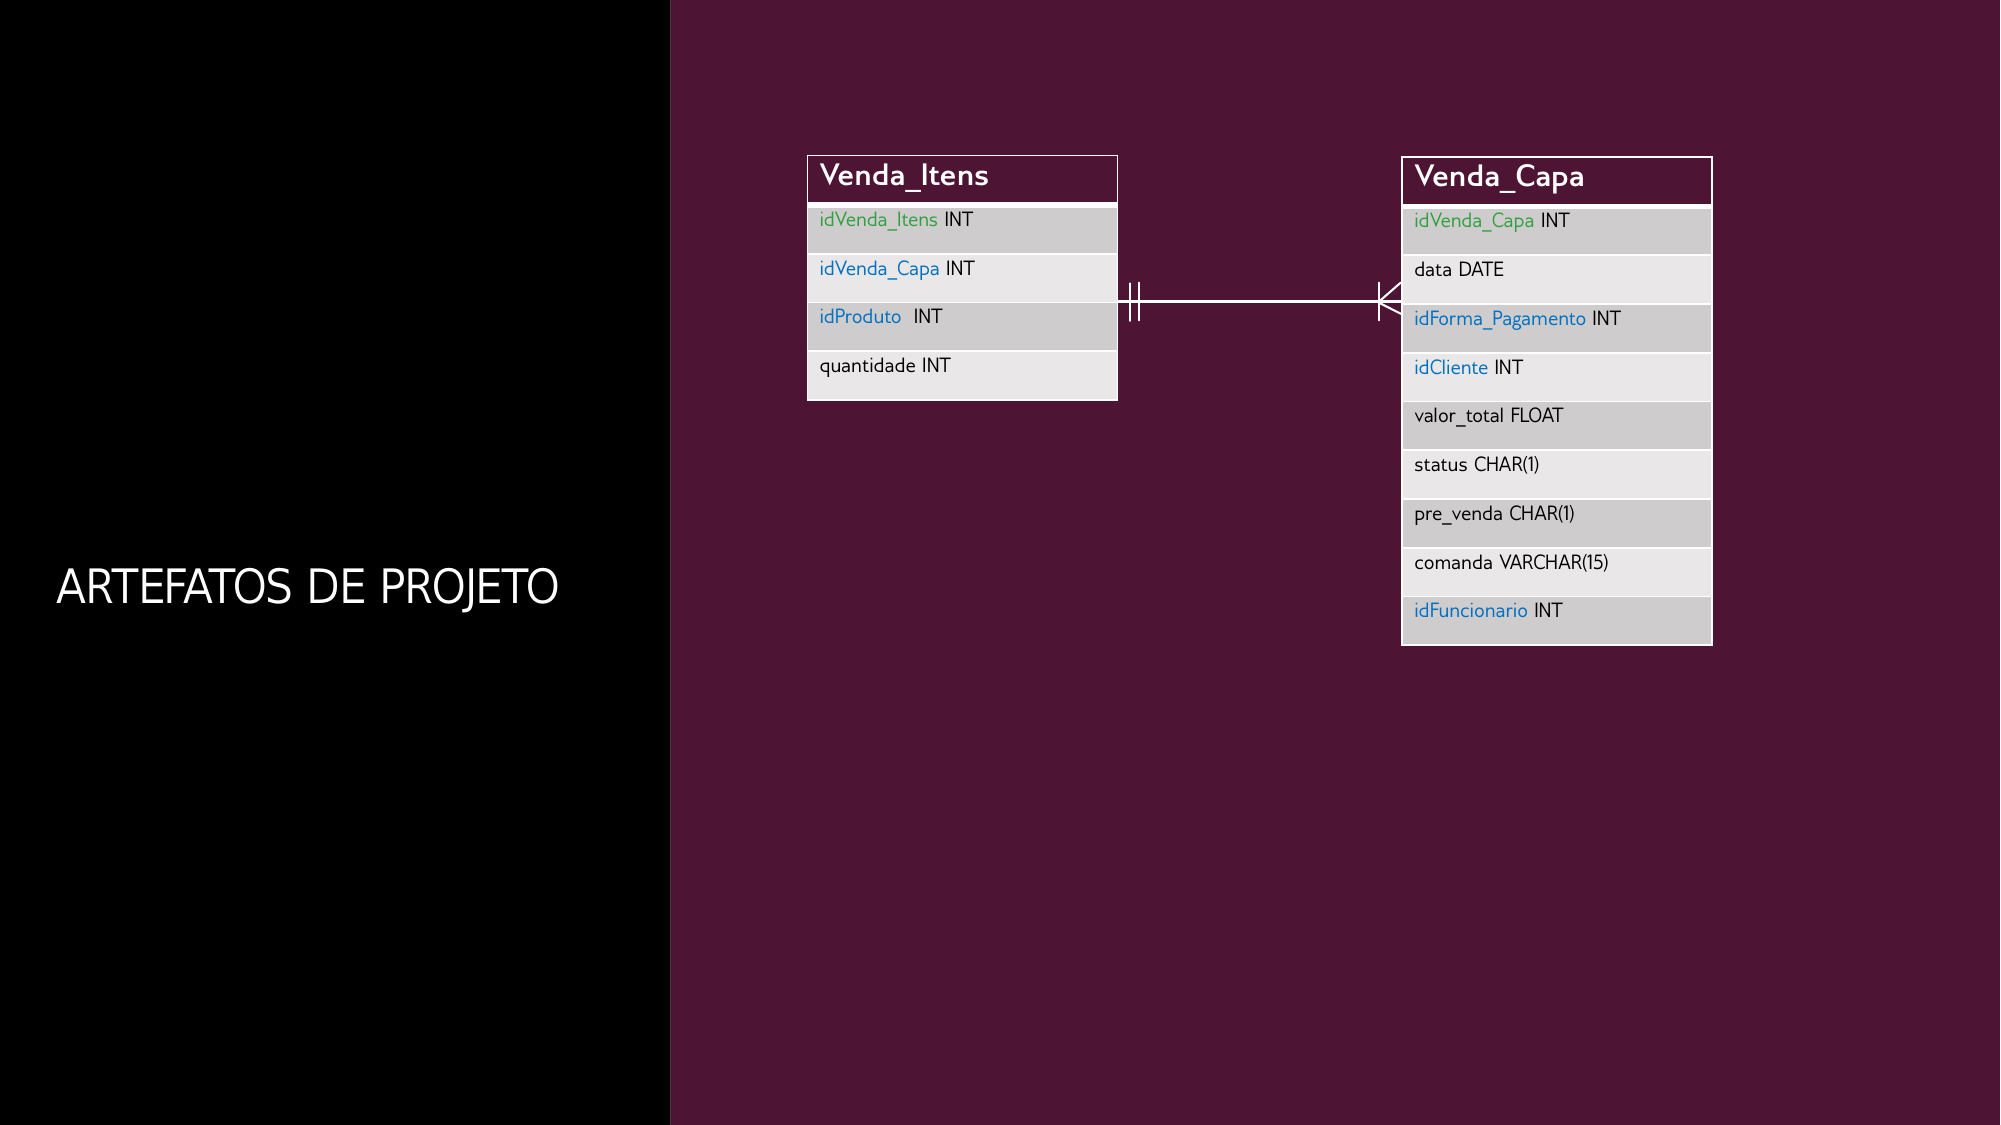

| Venda\_Itens |
| --- |
| idVenda\_Itens INT |
| idVenda\_Capa INT |
| idProduto INT |
| quantidade INT |

| Venda\_Capa |
| --- |
| idVenda\_Capa INT |
| data DATE |
| idForma\_Pagamento INT |
| idCliente INT |
| valor\_total FLOAT |
| status CHAR(1) |
| pre\_venda CHAR(1) |
| comanda VARCHAR(15) |
| idFuncionario INT |

ARTEFATOS DE PROJETO